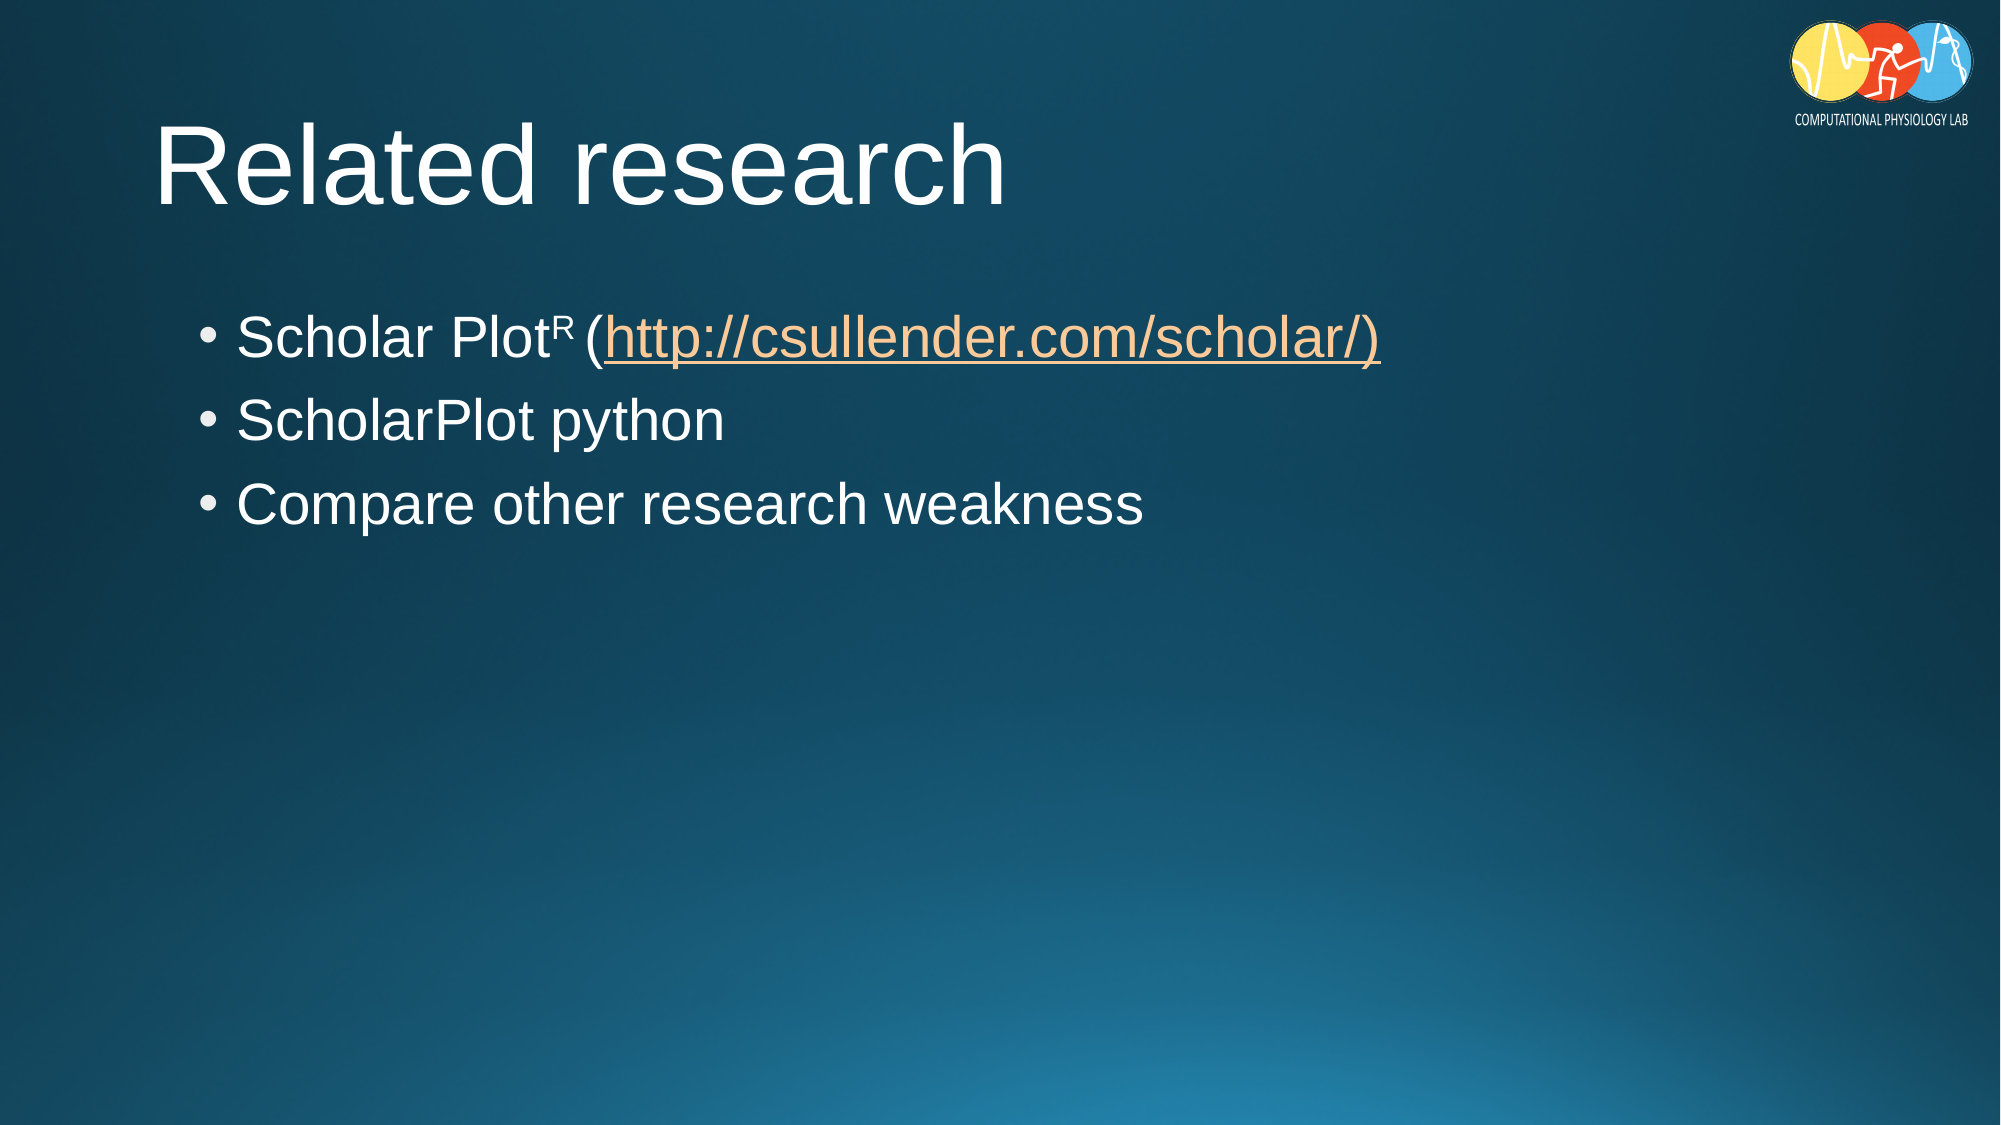

# Related research
Scholar PlotR (http://csullender.com/scholar/)
ScholarPlot python
Compare other research weakness